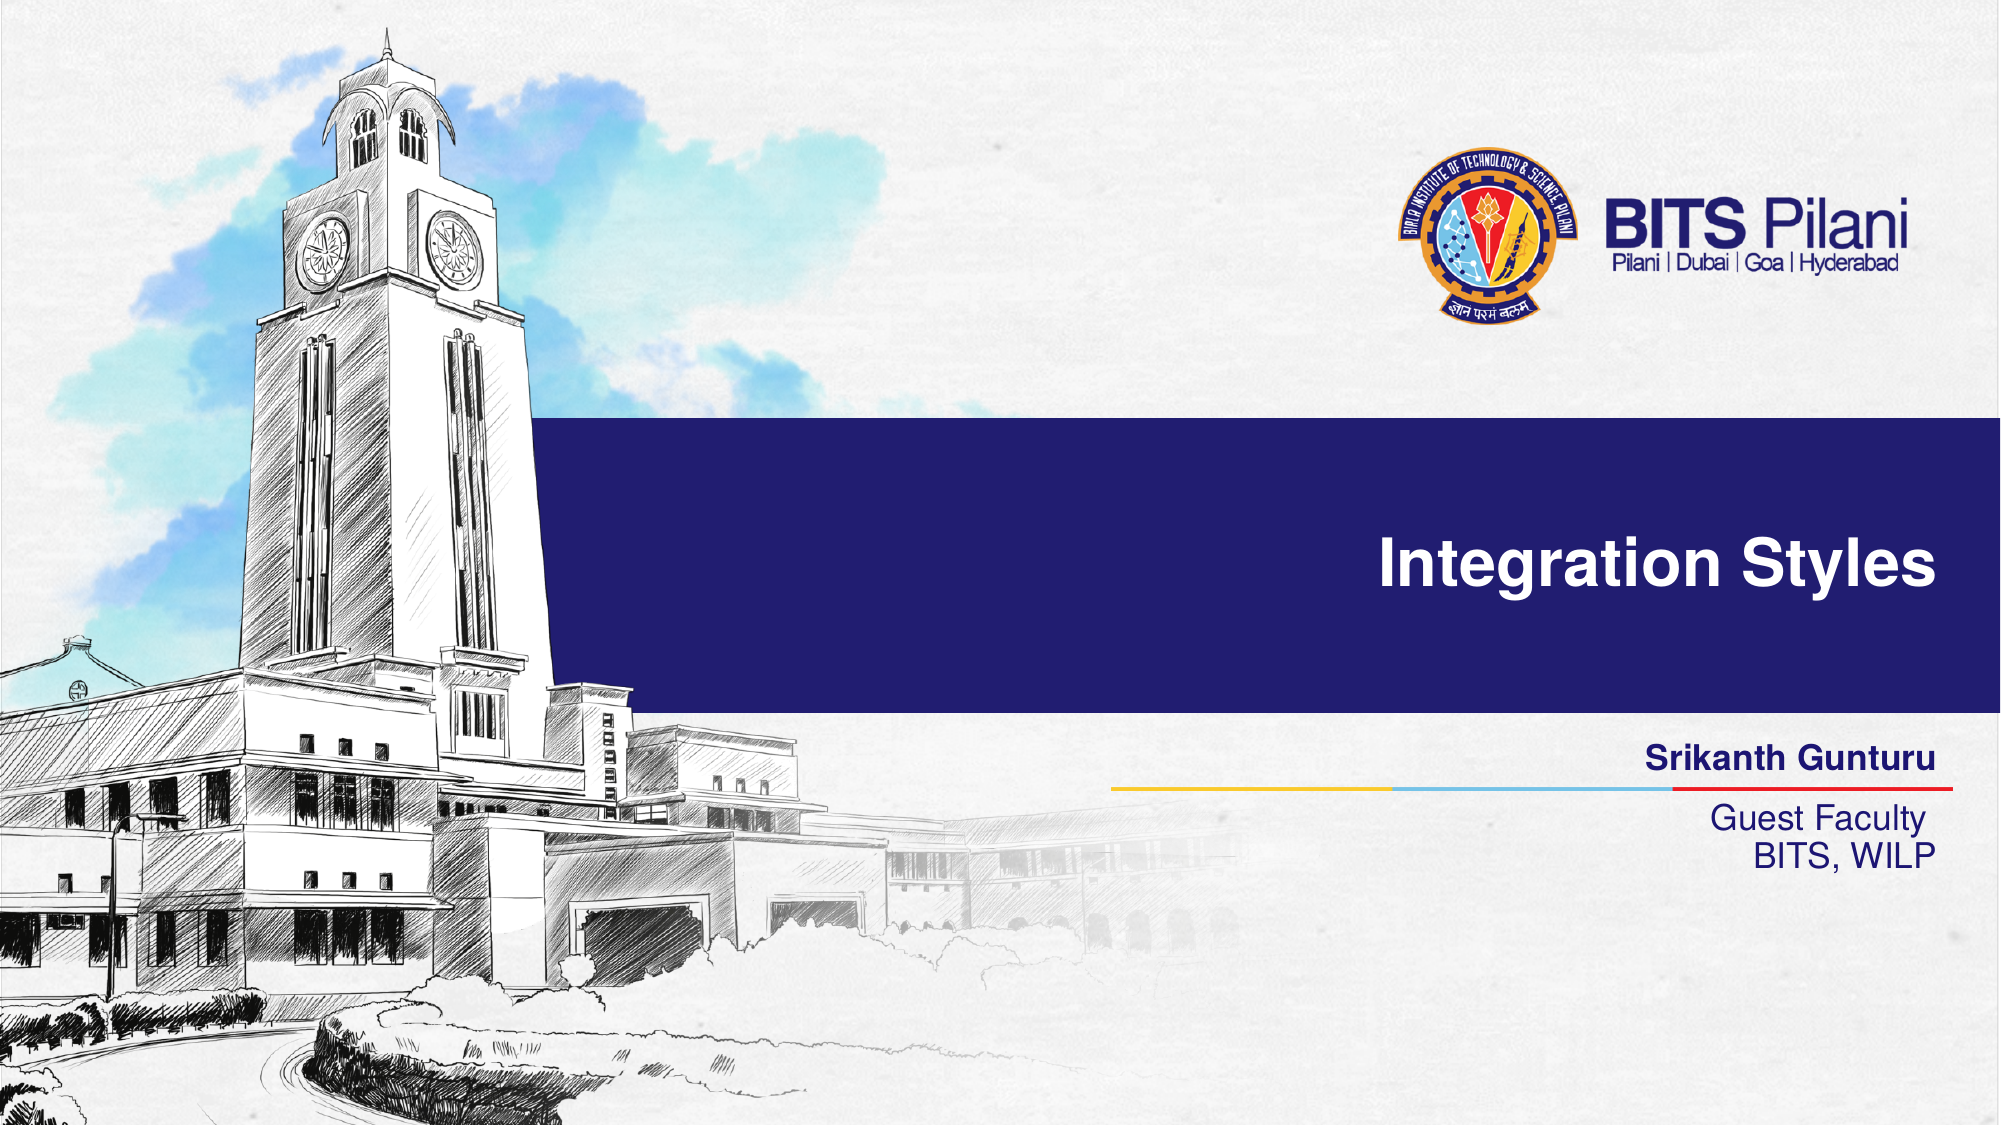

# Integration Styles
Srikanth Gunturu
Guest Faculty
BITS, WILP